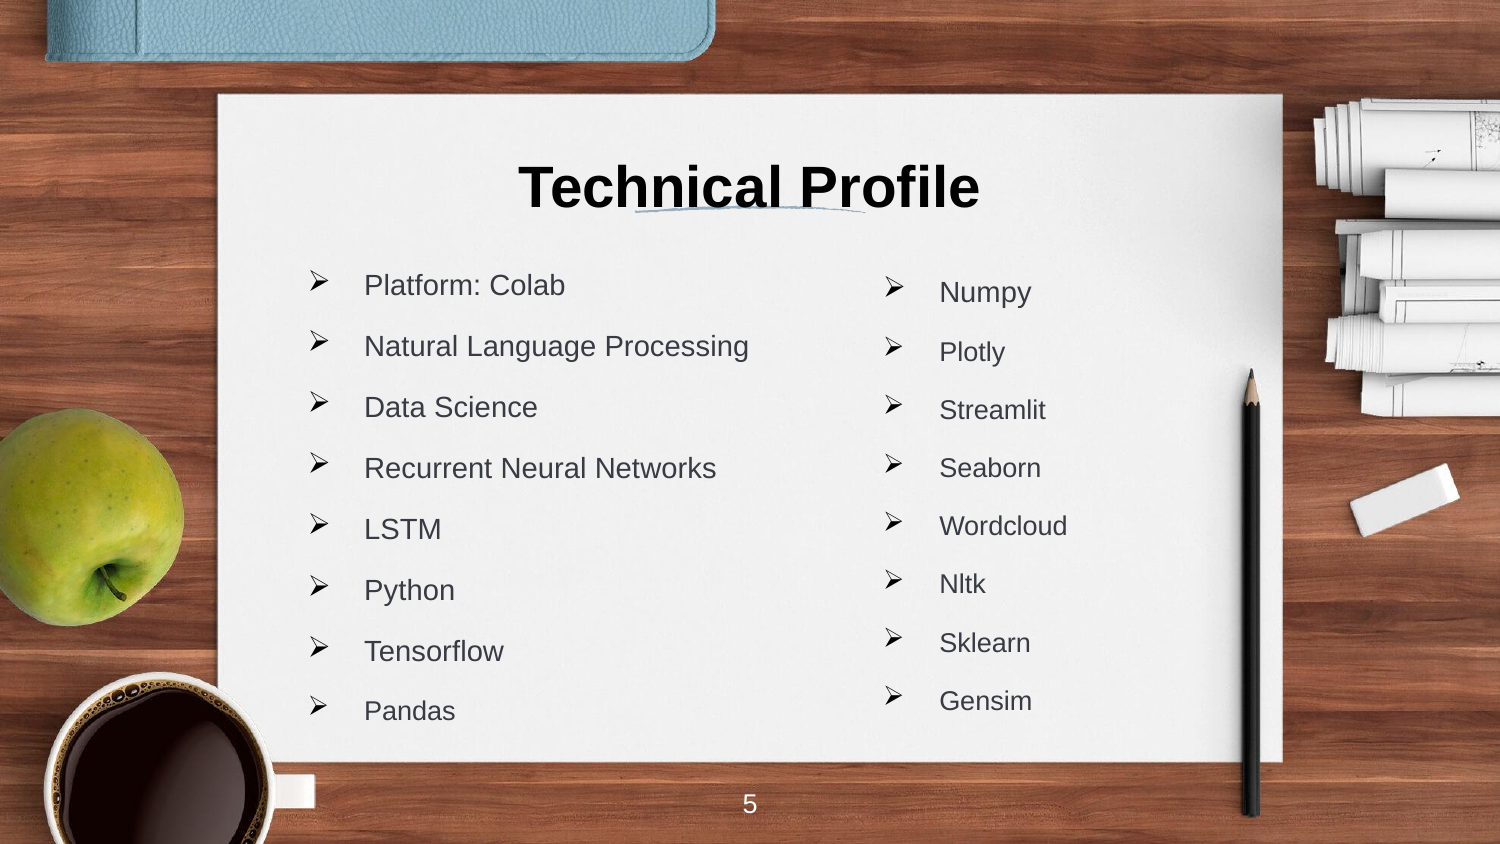

# Technical Profile
Platform: Colab
Natural Language Processing
Data Science
Recurrent Neural Networks
LSTM
Python
Tensorflow
Pandas

Numpy
Plotly
Streamlit
Seaborn
Wordcloud
Nltk
Sklearn
Gensim

5